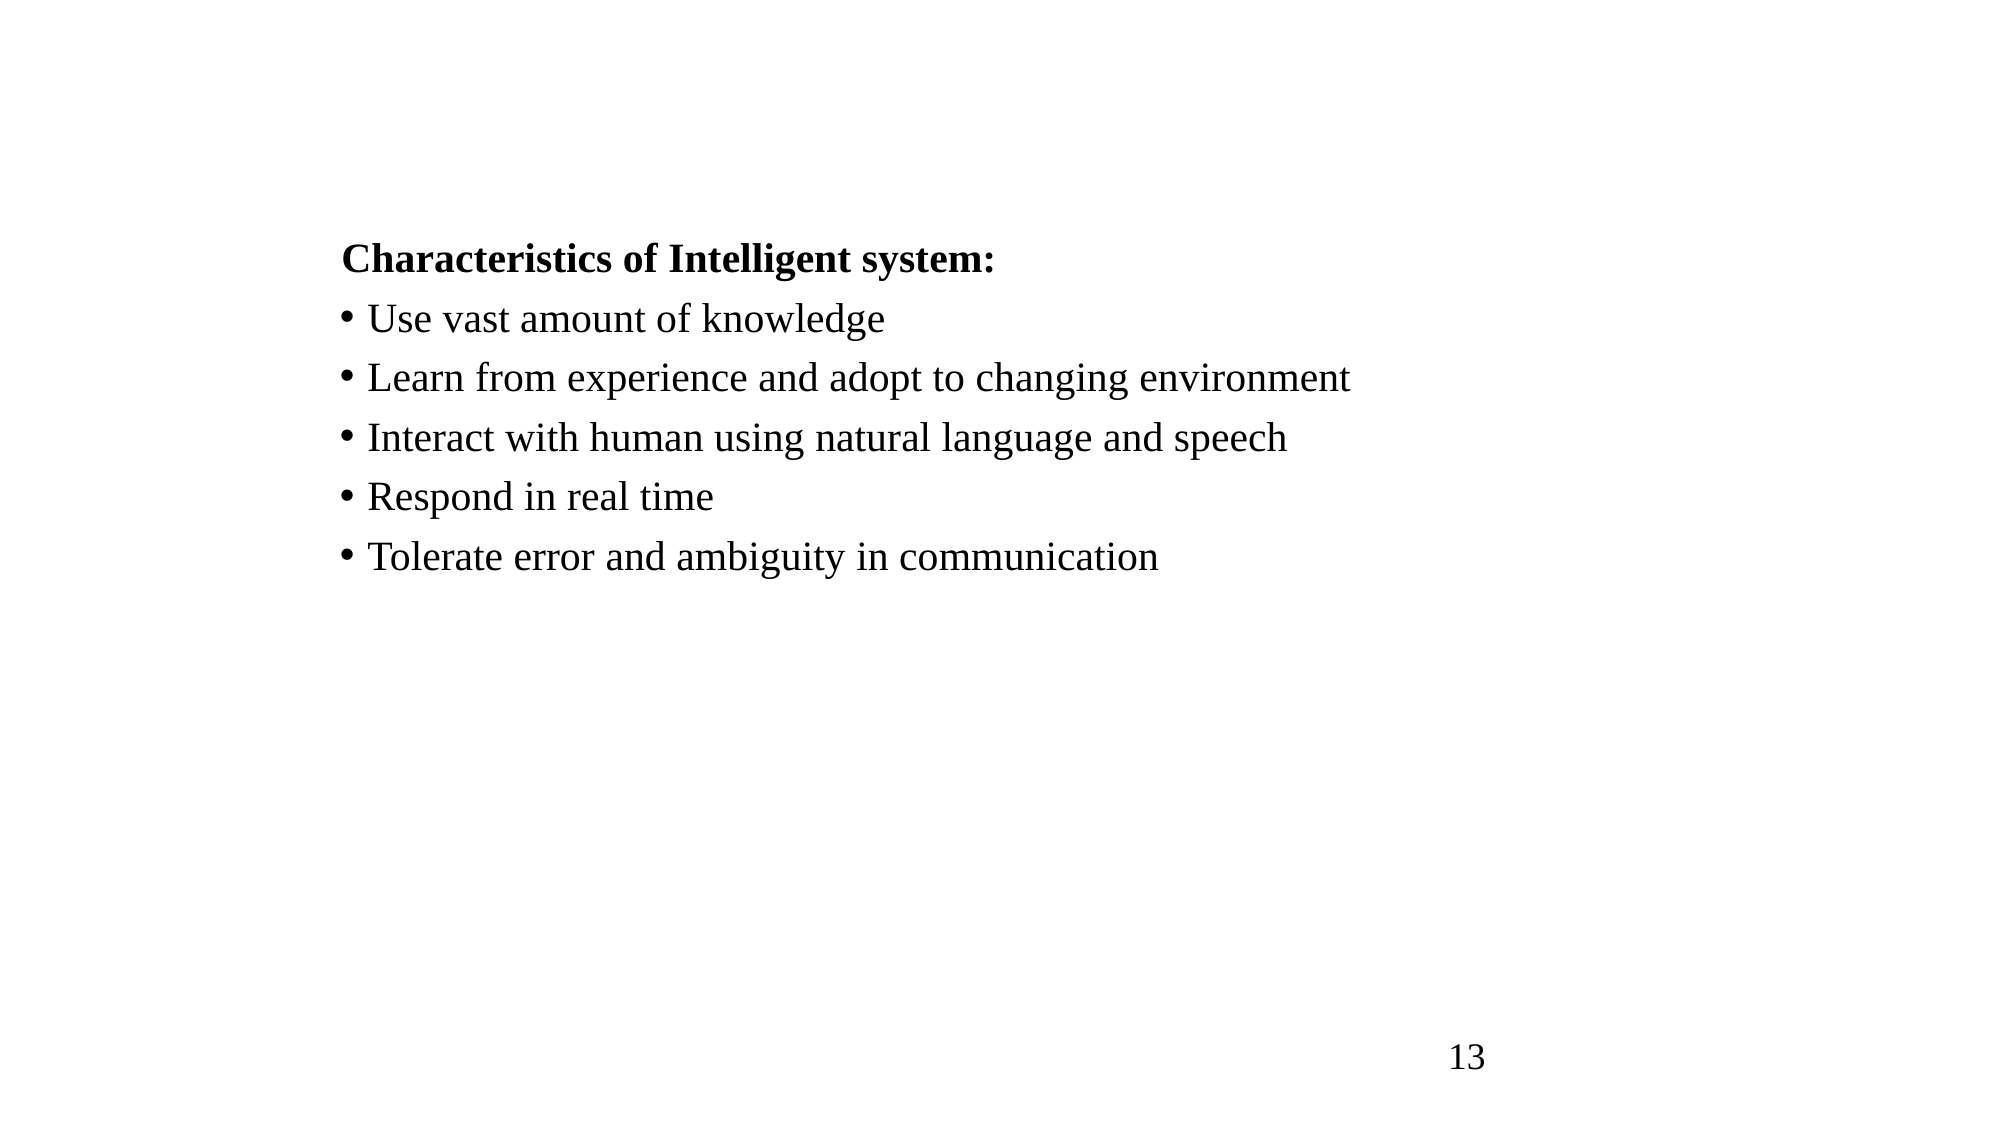

Characteristics of Intelligent system:
Use vast amount of knowledge
Learn from experience and adopt to changing environment
Interact with human using natural language and speech
Respond in real time
Tolerate error and ambiguity in communication

13